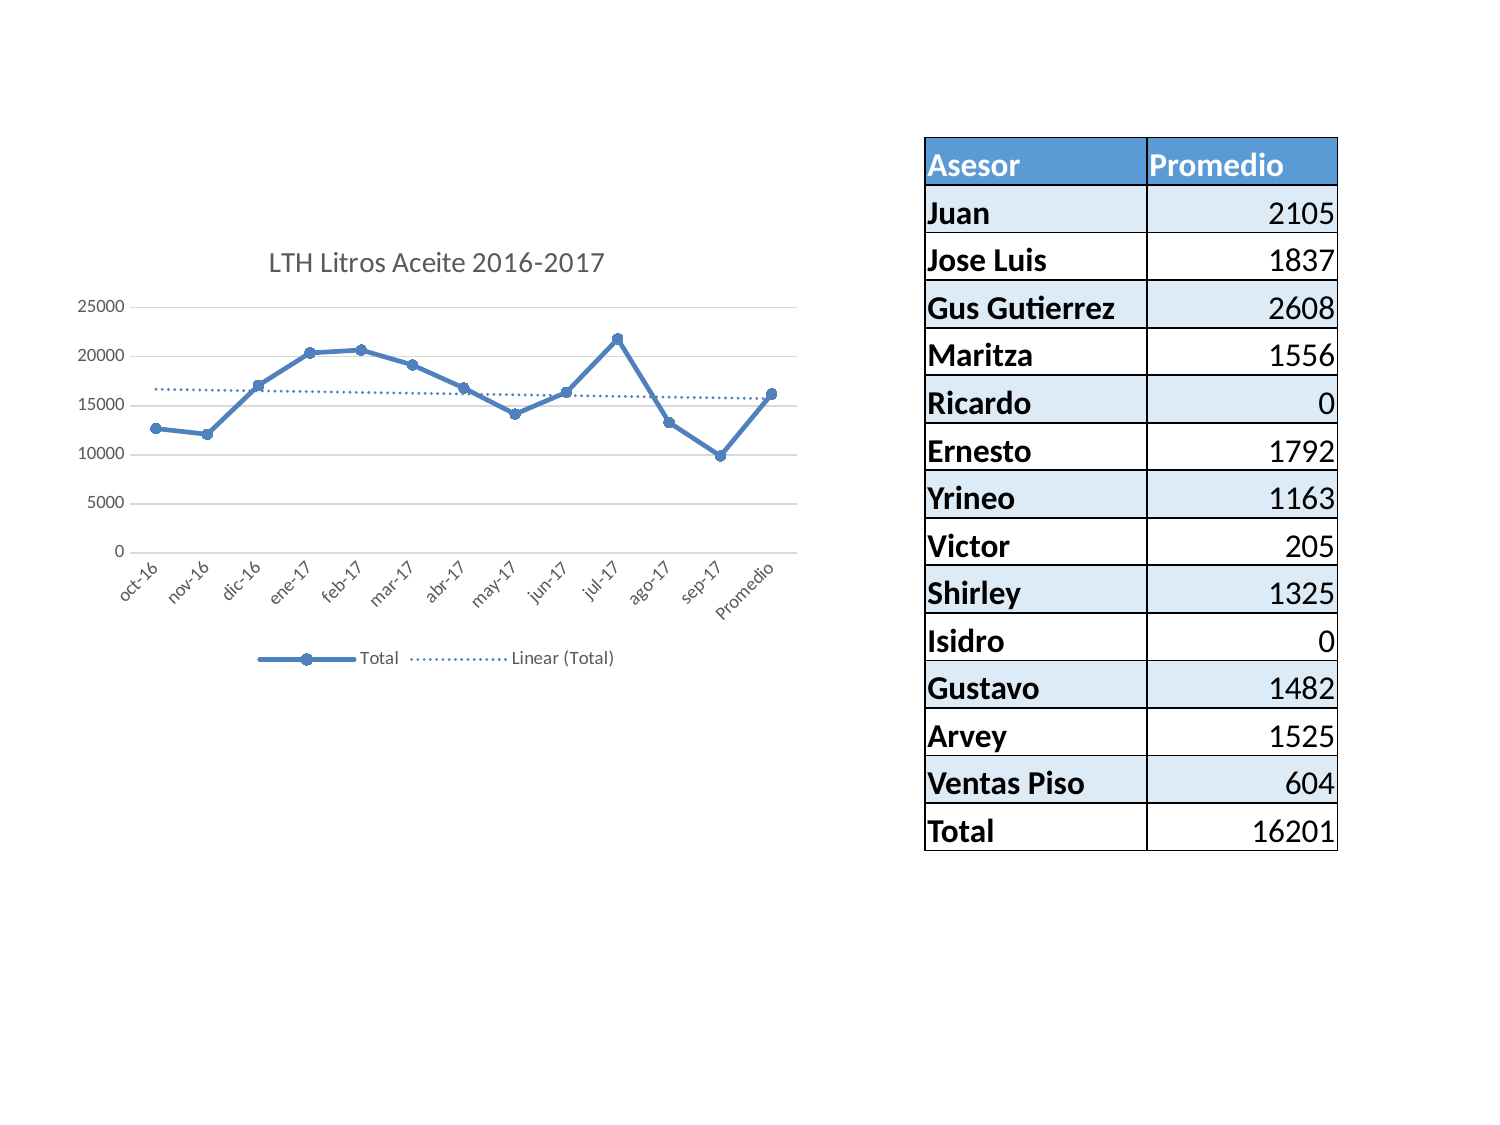

| Asesor | Promedio |
| --- | --- |
| Juan | 2105 |
| Jose Luis | 1837 |
| Gus Gutierrez | 2608 |
| Maritza | 1556 |
| Ricardo | 0 |
| Ernesto | 1792 |
| Yrineo | 1163 |
| Victor | 205 |
| Shirley | 1325 |
| Isidro | 0 |
| Gustavo | 1482 |
| Arvey | 1525 |
| Ventas Piso | 604 |
| Total | 16201 |

### Chart: LTH Litros Aceite 2016-2017

| Category | Total |
|---|---|
| oct-16 | 12685.0 |
| nov-16 | 12101.0 |
| dic-16 | 17089.0 |
| ene-17 | 20382.0 |
| feb-17 | 20675.0 |
| mar-17 | 19154.0 |
| abr-17 | 16807.0 |
| may-17 | 14153.0 |
| jun-17 | 16376.0 |
| jul-17 | 21802.0 |
| ago-17 | 13307.0 |
| sep-17 | 9886.0 |
| Promedio | 16201.416666666666 |